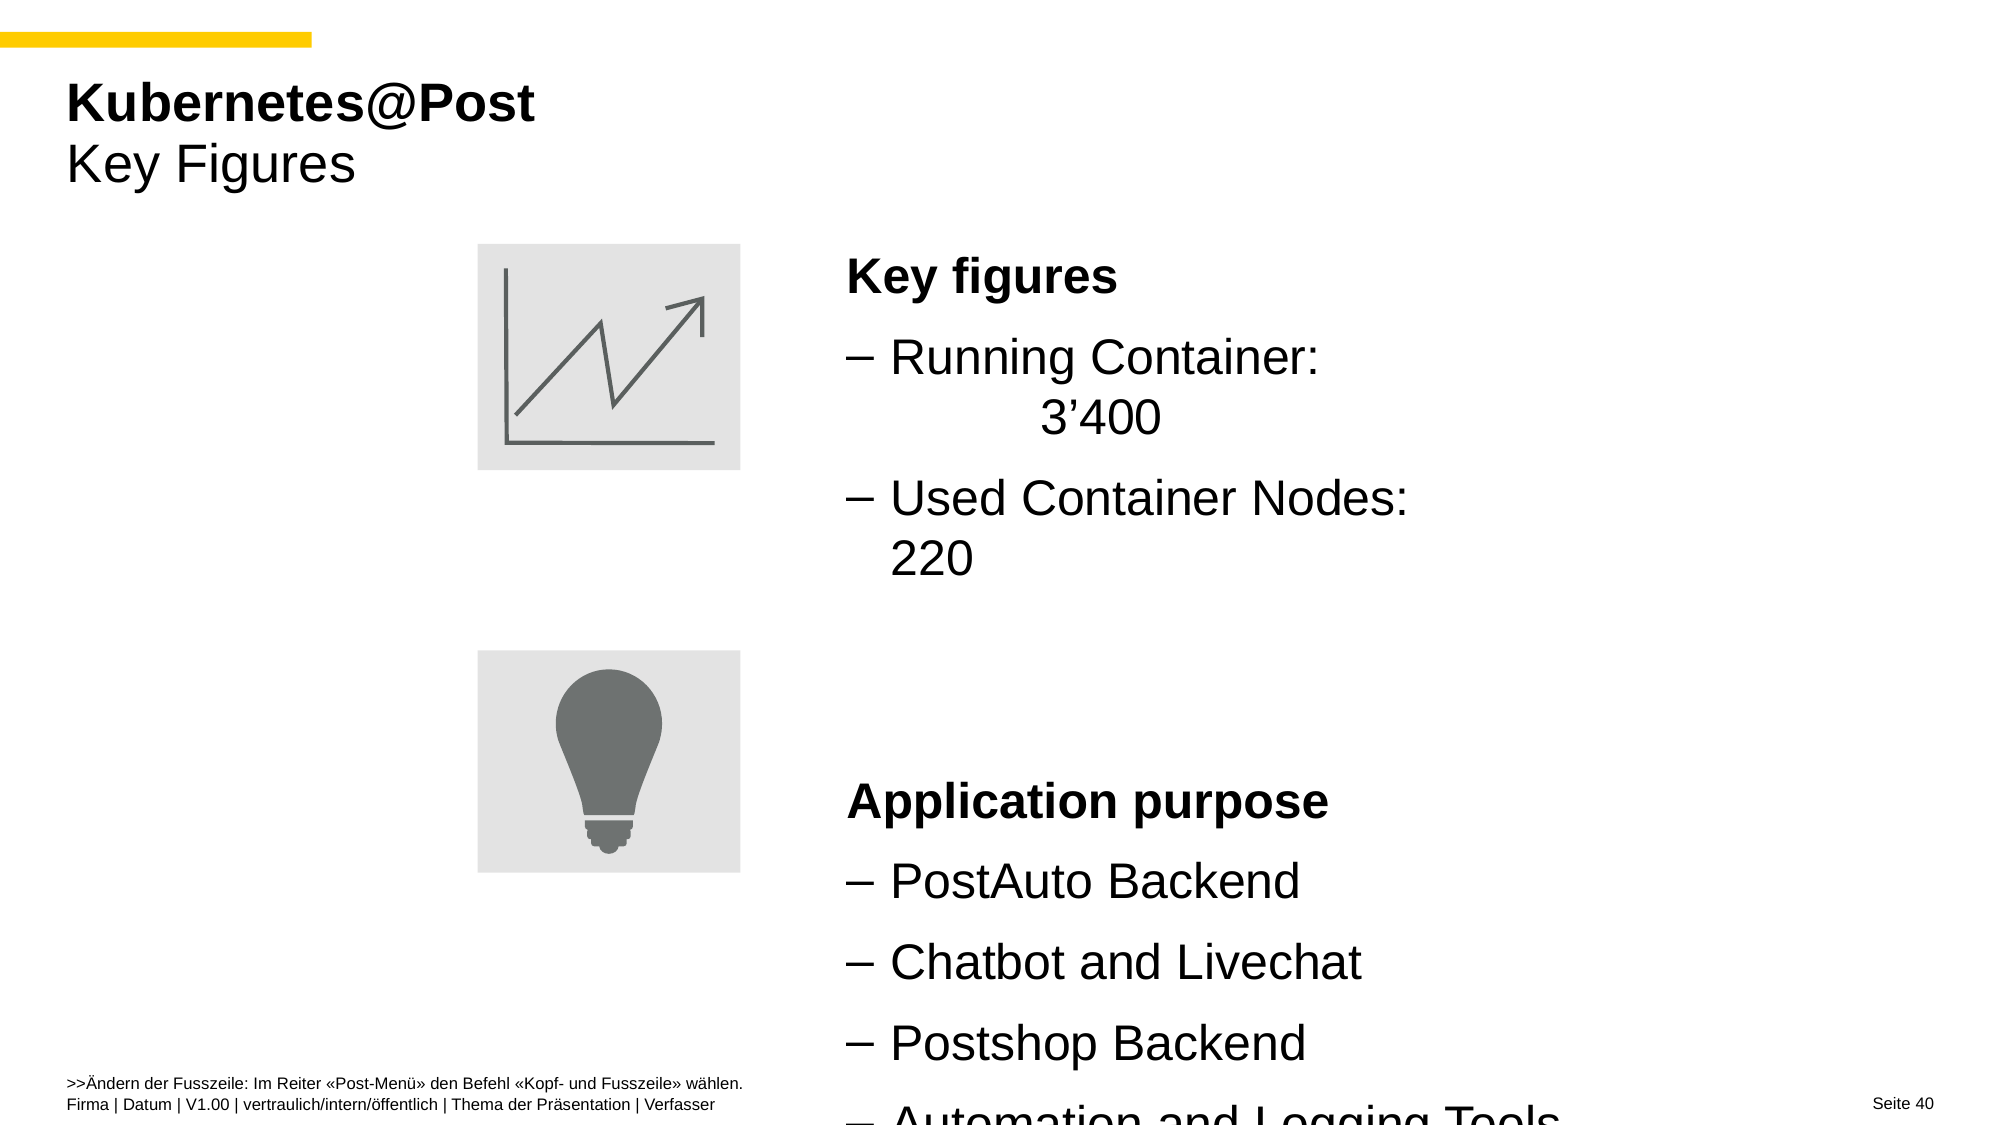

# Kubernetes@Post Key Figures

Key figures
Running Container:			3’400
Used Container Nodes:	   220

Application purpose
PostAuto Backend
Chatbot and Livechat
Postshop Backend
Automation and Logging Tools

>>Ändern der Fusszeile: Im Reiter «Post-Menü» den Befehl «Kopf- und Fusszeile» wählen.
Firma | Datum | V1.00 | vertraulich/intern/öffentlich | Thema der Präsentation | Verfasser
 Seite 40